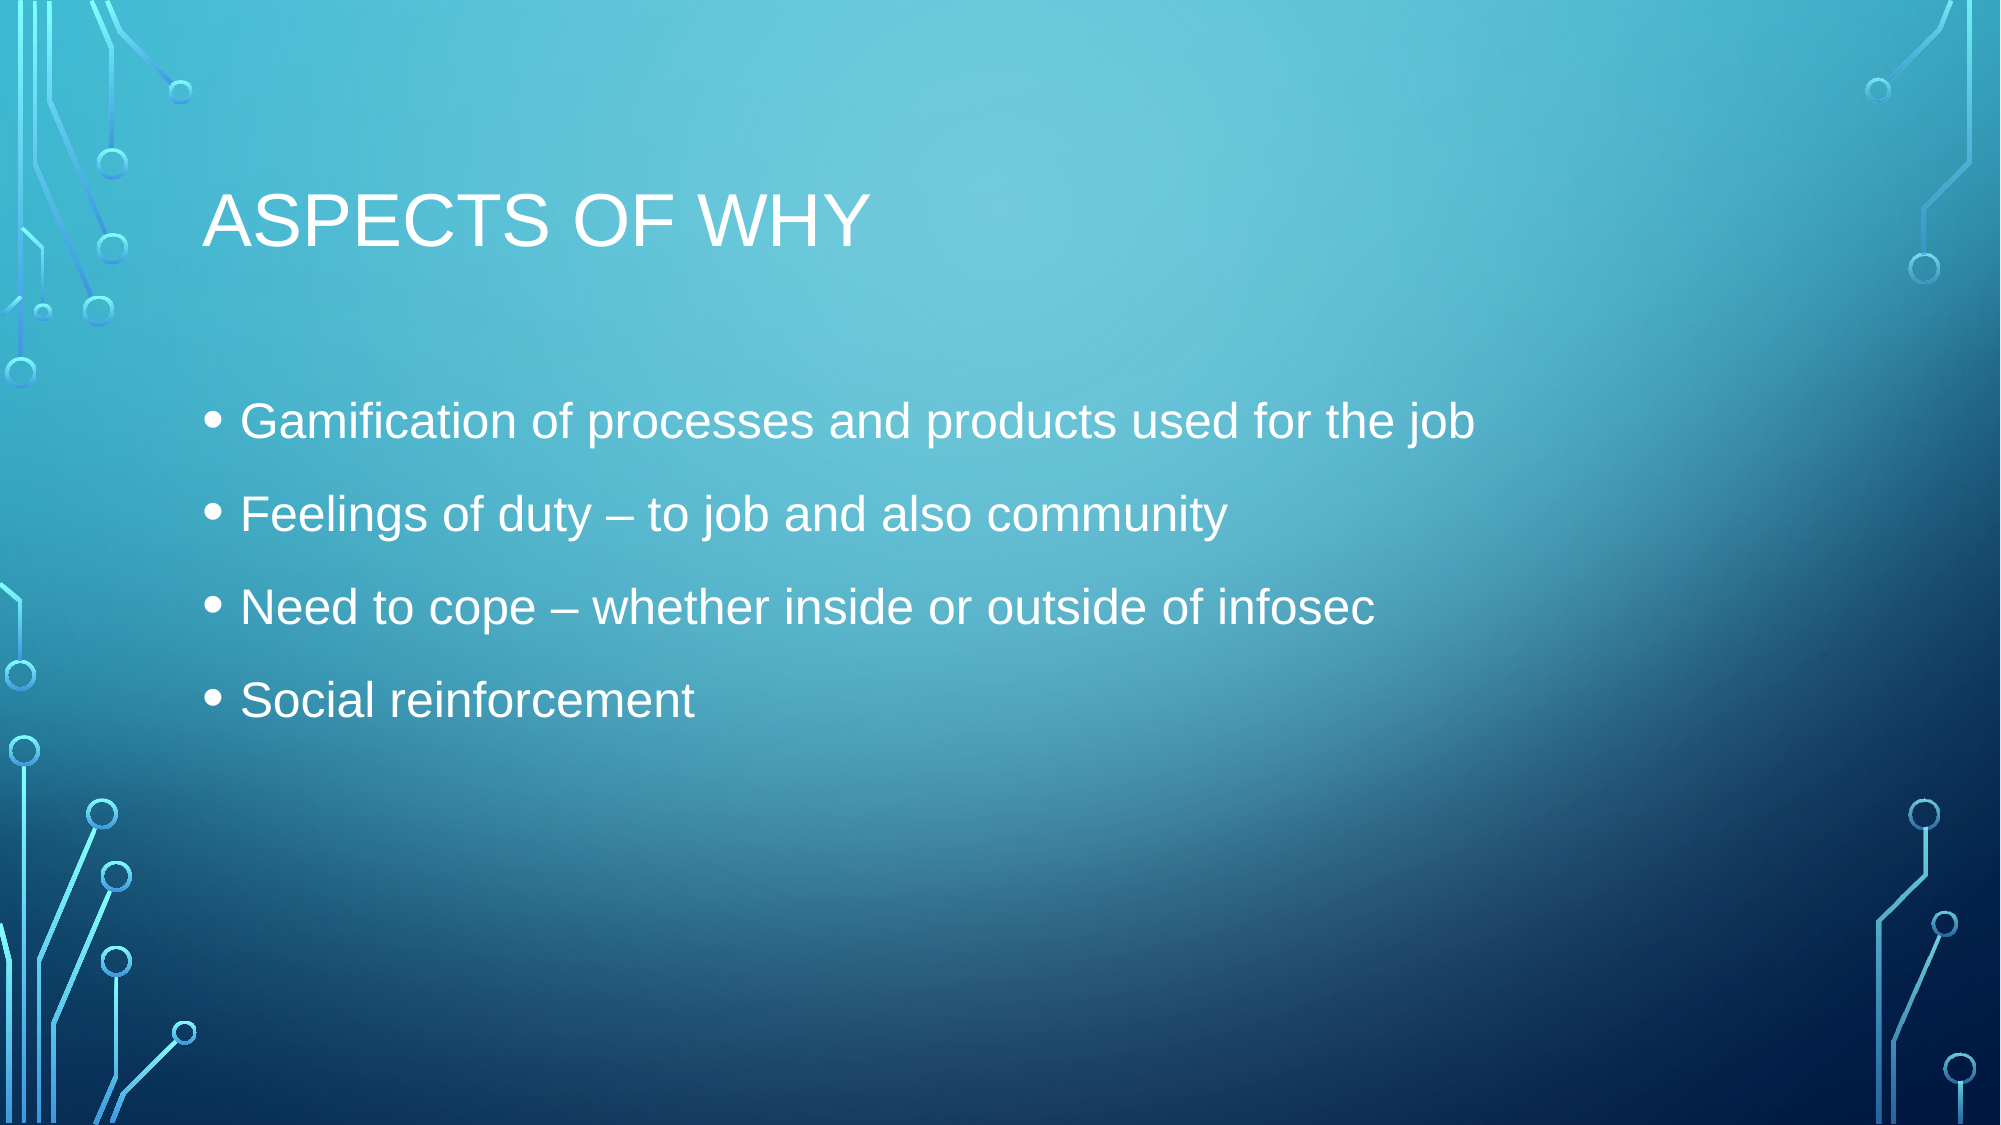

# Aspects of why
Gamification of processes and products used for the job
Feelings of duty – to job and also community
Need to cope – whether inside or outside of infosec
Social reinforcement